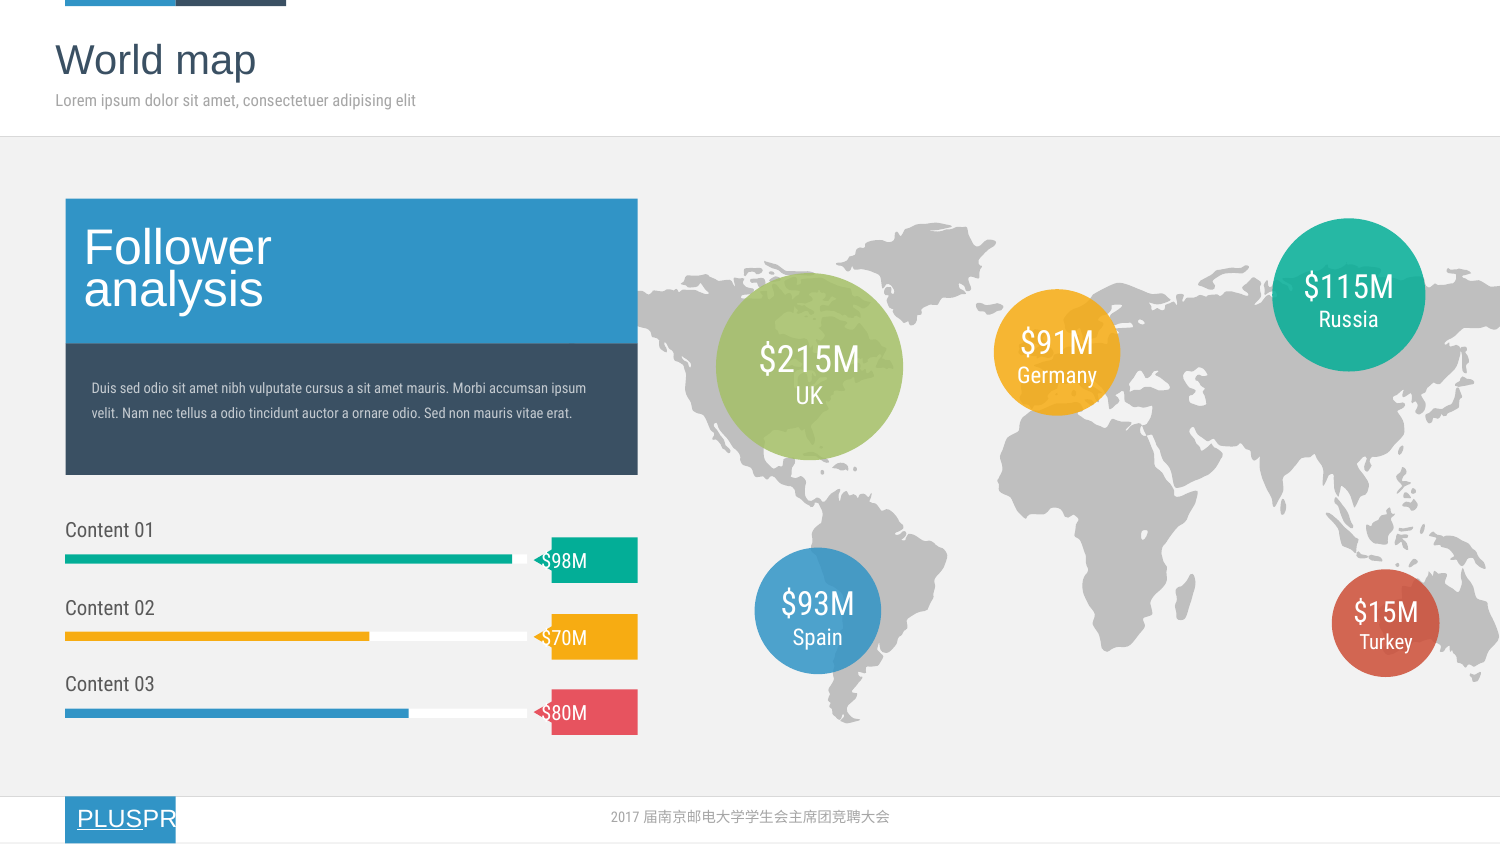

# World map
Lorem ipsum dolor sit amet, consectetuer adipising elit

$115M
Russia

Follower
analysis

$215M
UK

$91M
Germany

Duis sed odio sit amet nibh vulputate cursus a sit amet mauris. Morbi accumsan ipsum velit. Nam nec tellus a odio tincidunt auctor a ornare odio. Sed non mauris vitae erat.
Content 01

$98M

Content 02

$70M

Content 03

$80M

$93M
Spain

$15M
Turkey